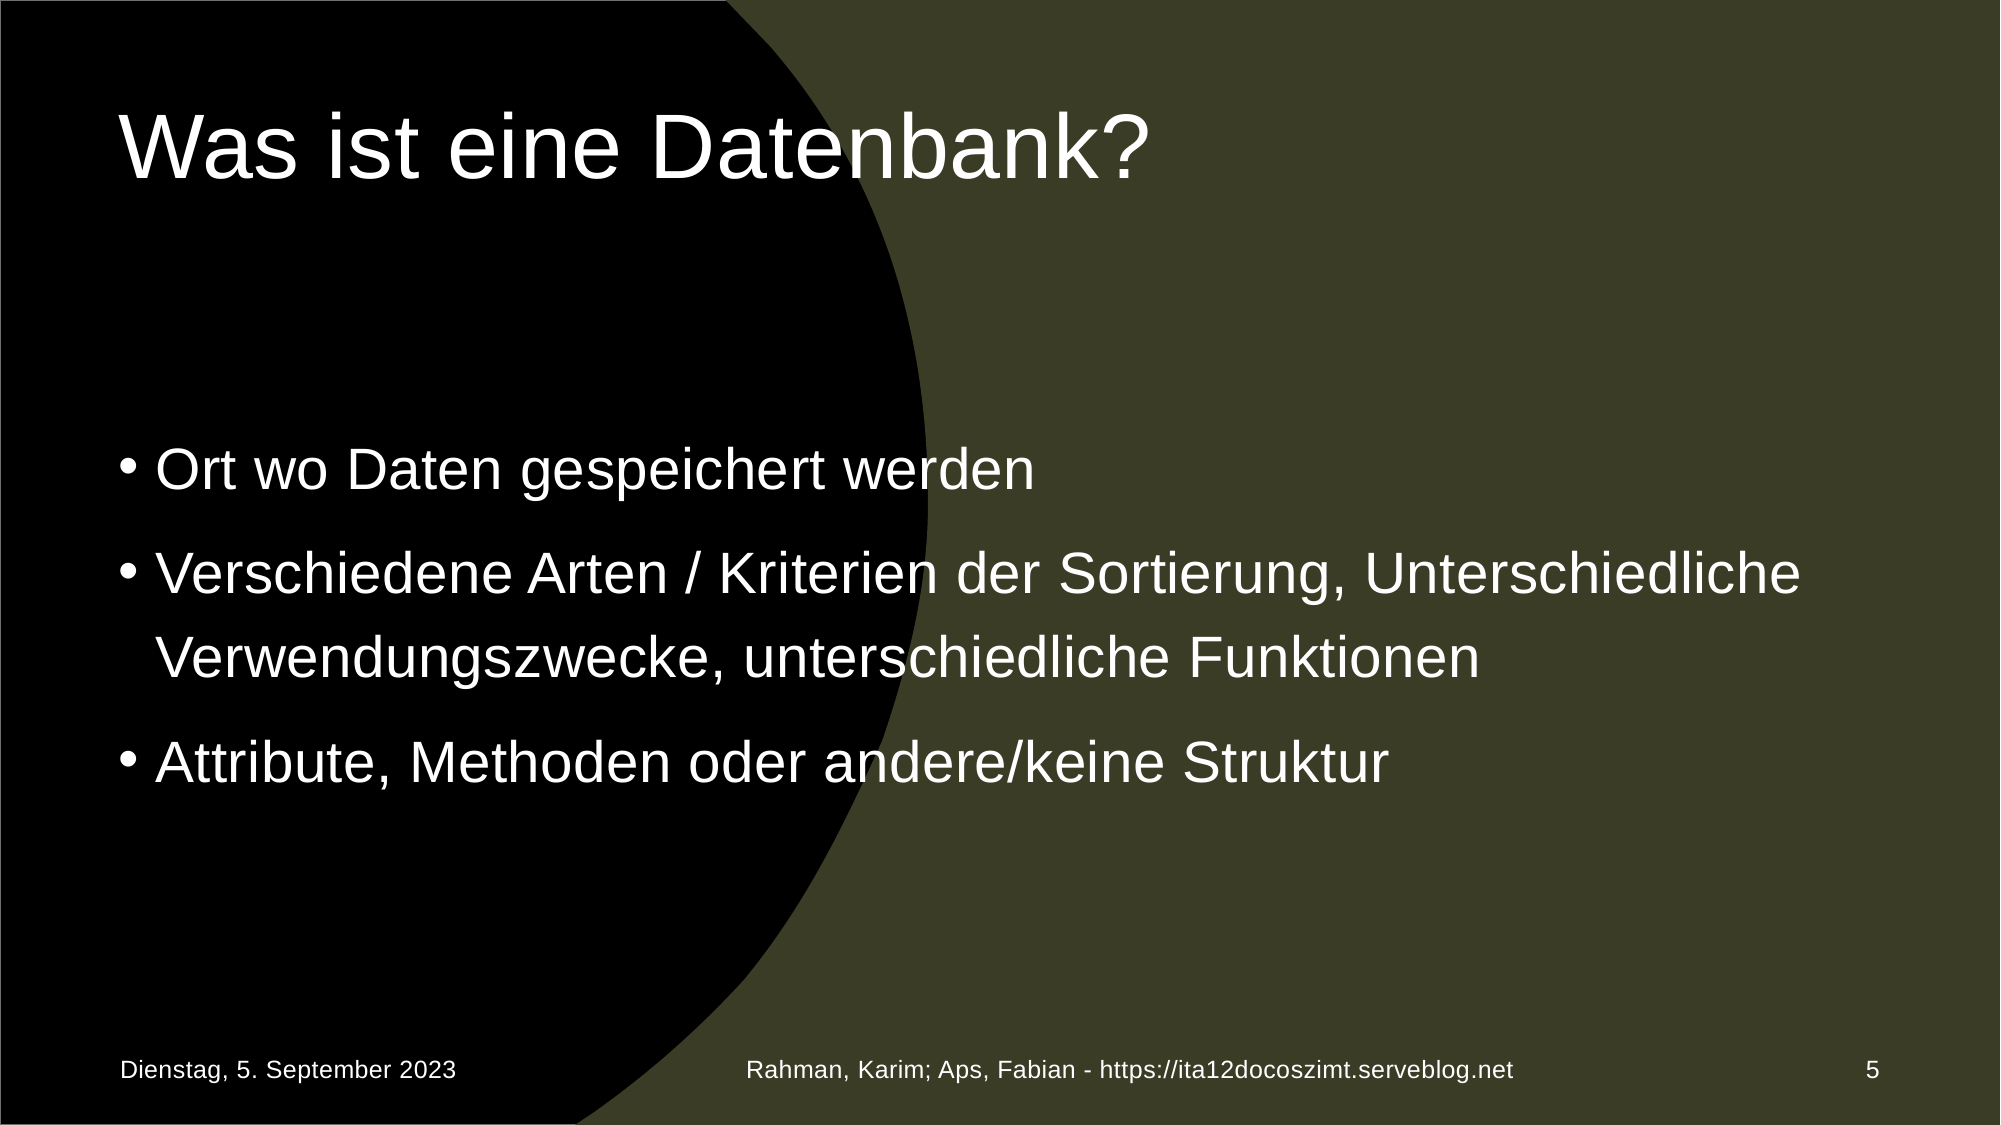

# Was ist eine Datenbank?
Ort wo Daten gespeichert werden
Verschiedene Arten / Kriterien der Sortierung, Unterschiedliche Verwendungszwecke, unterschiedliche Funktionen
Attribute, Methoden oder andere/keine Struktur
Dienstag, 5. September 2023
Rahman, Karim; Aps, Fabian - https://ita12docoszimt.serveblog.net
5